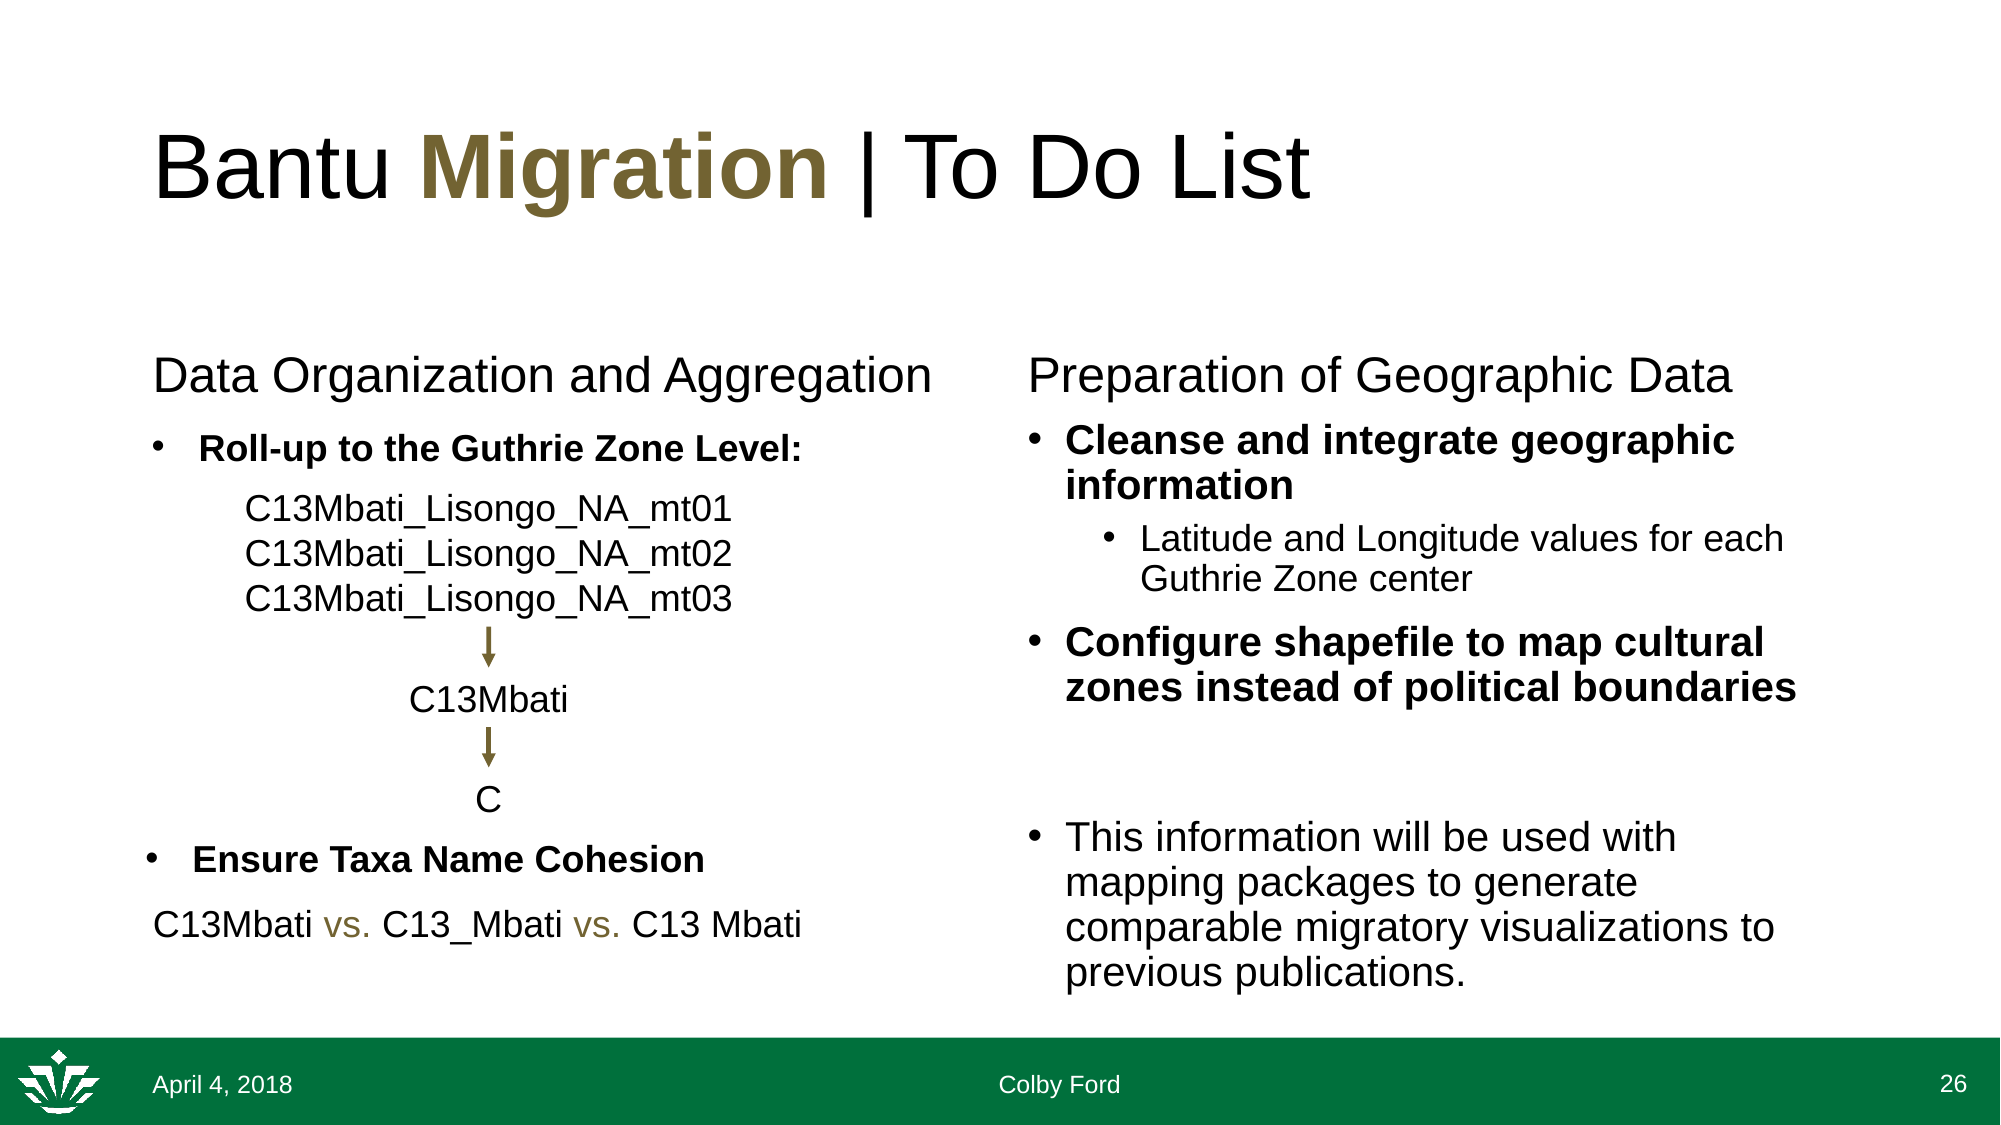

# Bantu Migration | To Do List
Data Organization and Aggregation
Preparation of Geographic Data
Cleanse and integrate geographic information
Latitude and Longitude values for each Guthrie Zone center
Configure shapefile to map cultural zones instead of political boundaries

This information will be used with mapping packages to generate comparable migratory visualizations to previous publications.
Roll-up to the Guthrie Zone Level:
C13Mbati_Lisongo_NA_mt01
C13Mbati_Lisongo_NA_mt02
C13Mbati_Lisongo_NA_mt03
C13Mbati
C
Ensure Taxa Name Cohesion
C13Mbati vs. C13_Mbati vs. C13 Mbati
26
April 4, 2018
Colby Ford